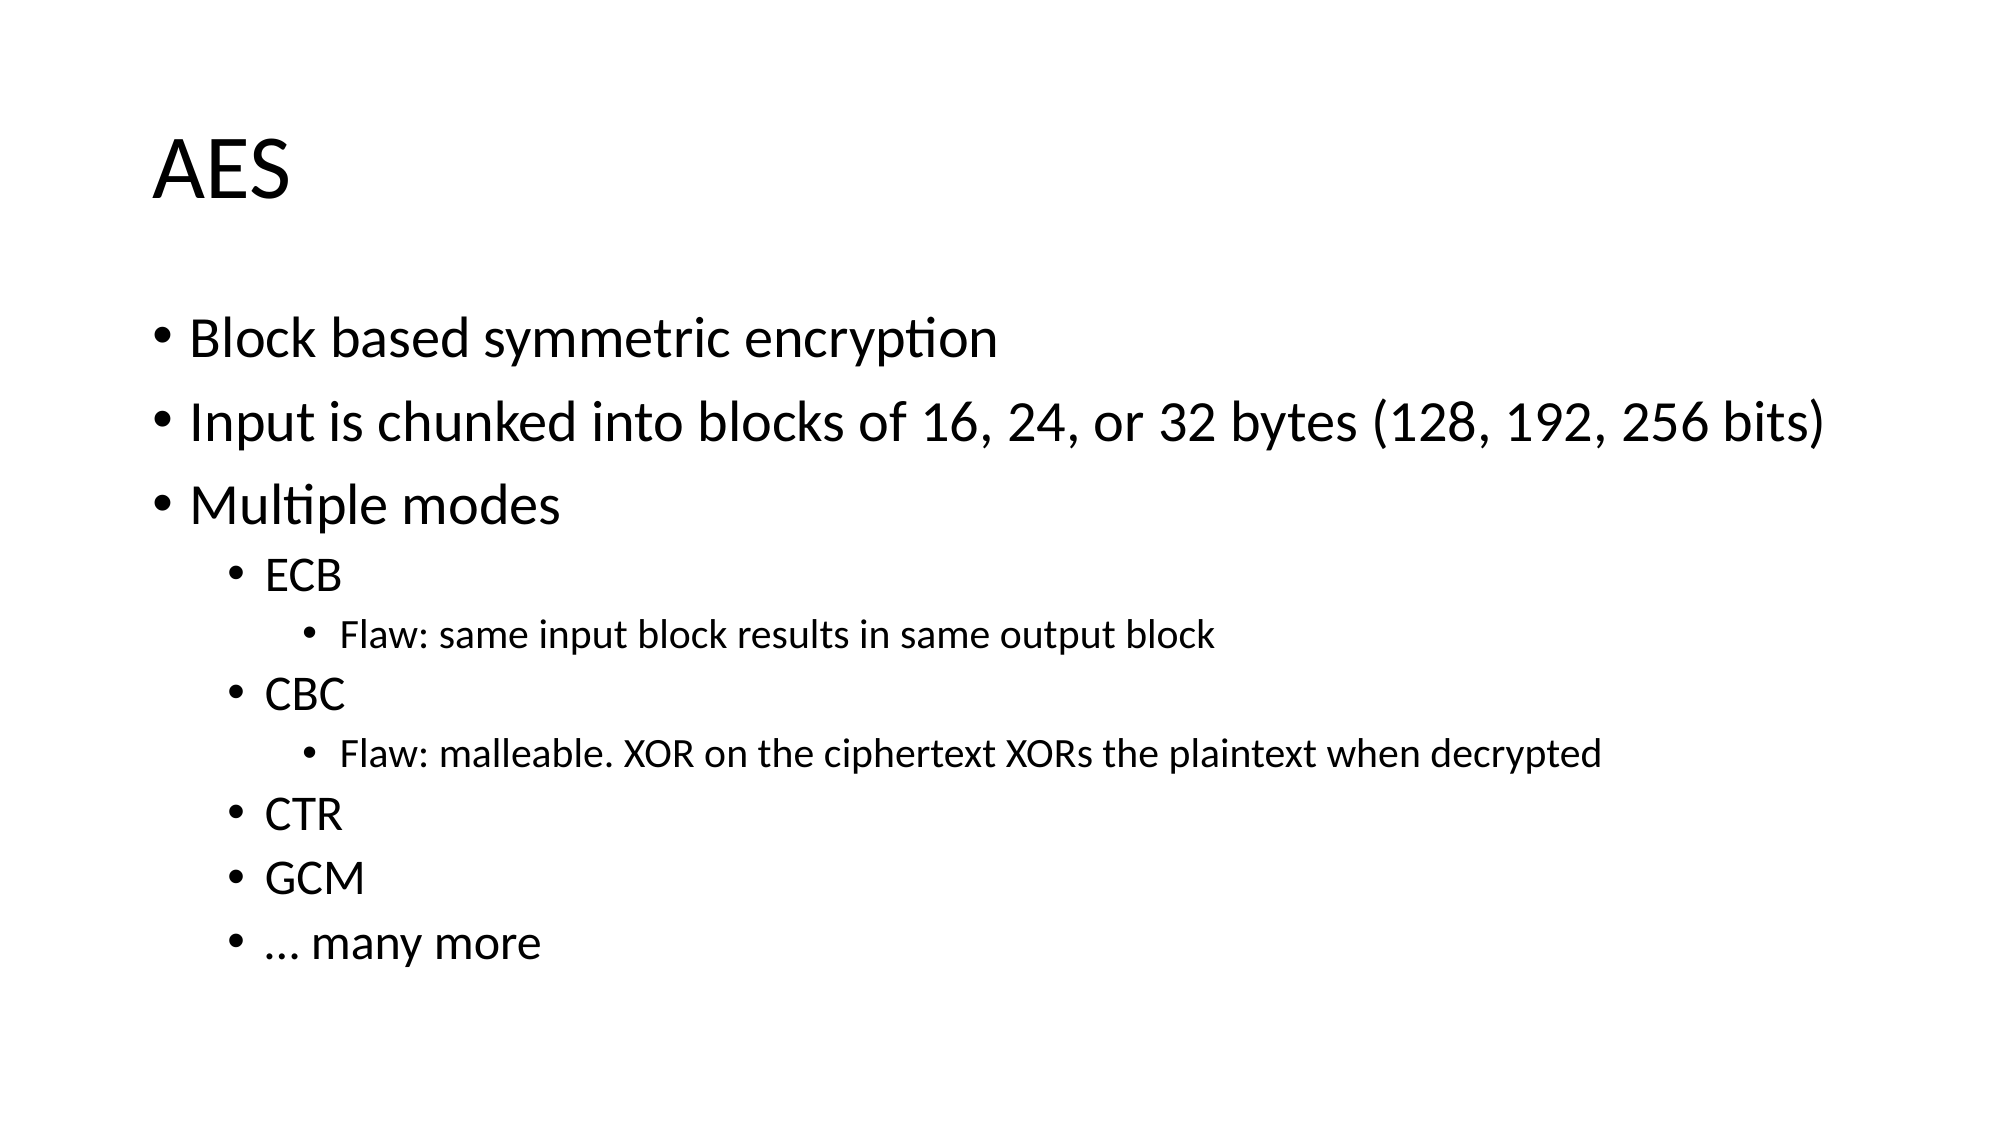

# AES
Block based symmetric encryption
Input is chunked into blocks of 16, 24, or 32 bytes (128, 192, 256 bits)
Multiple modes
ECB
Flaw: same input block results in same output block
CBC
Flaw: malleable. XOR on the ciphertext XORs the plaintext when decrypted
CTR
GCM
… many more